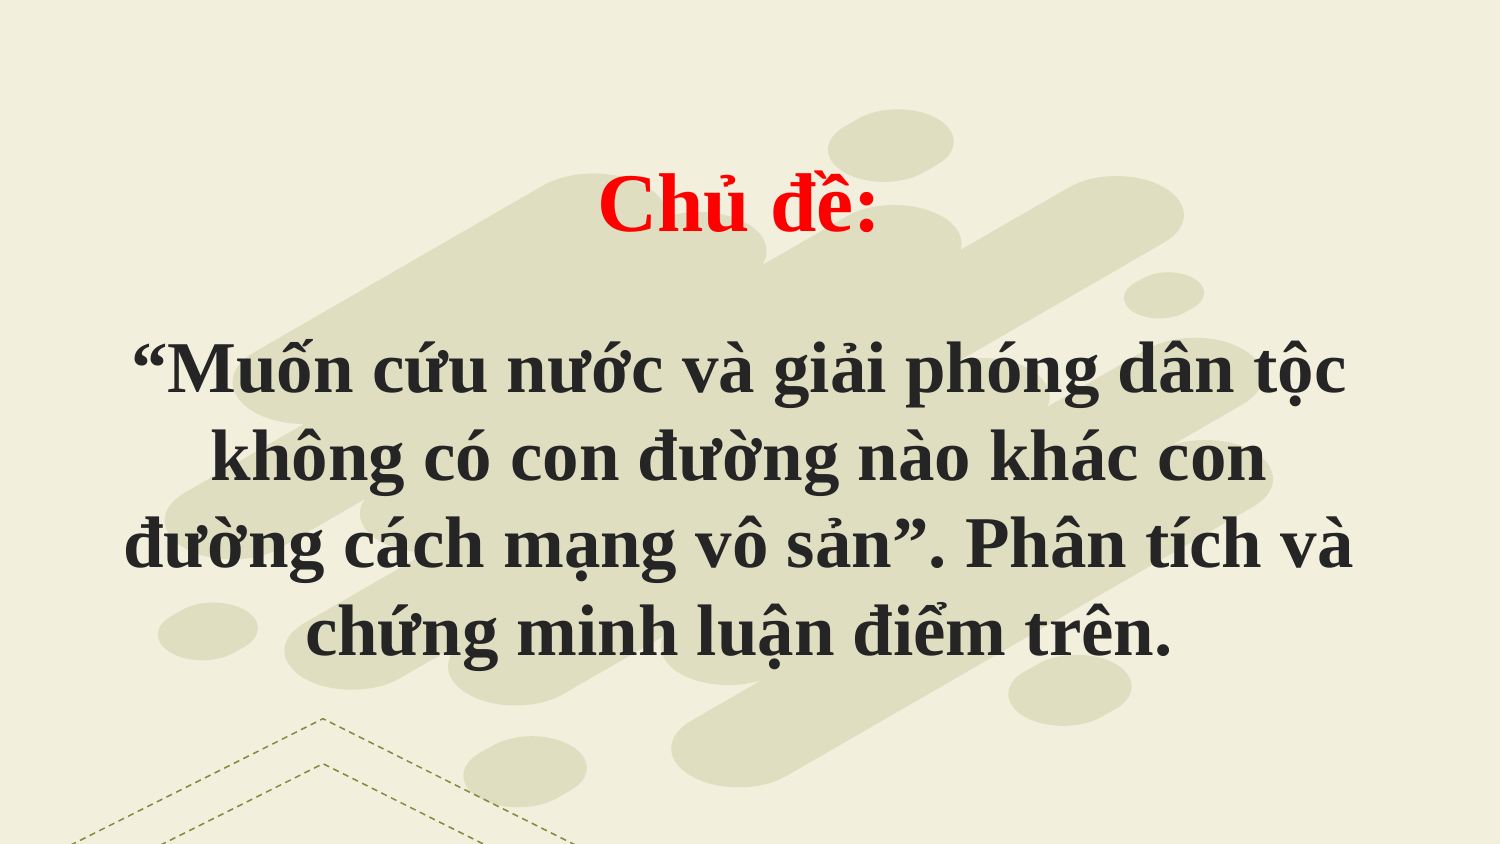

Chủ đề:
“Muốn cứu nước và giải phóng dân tộc không có con đường nào khác con đường cách mạng vô sản”. Phân tích và chứng minh luận điểm trên.